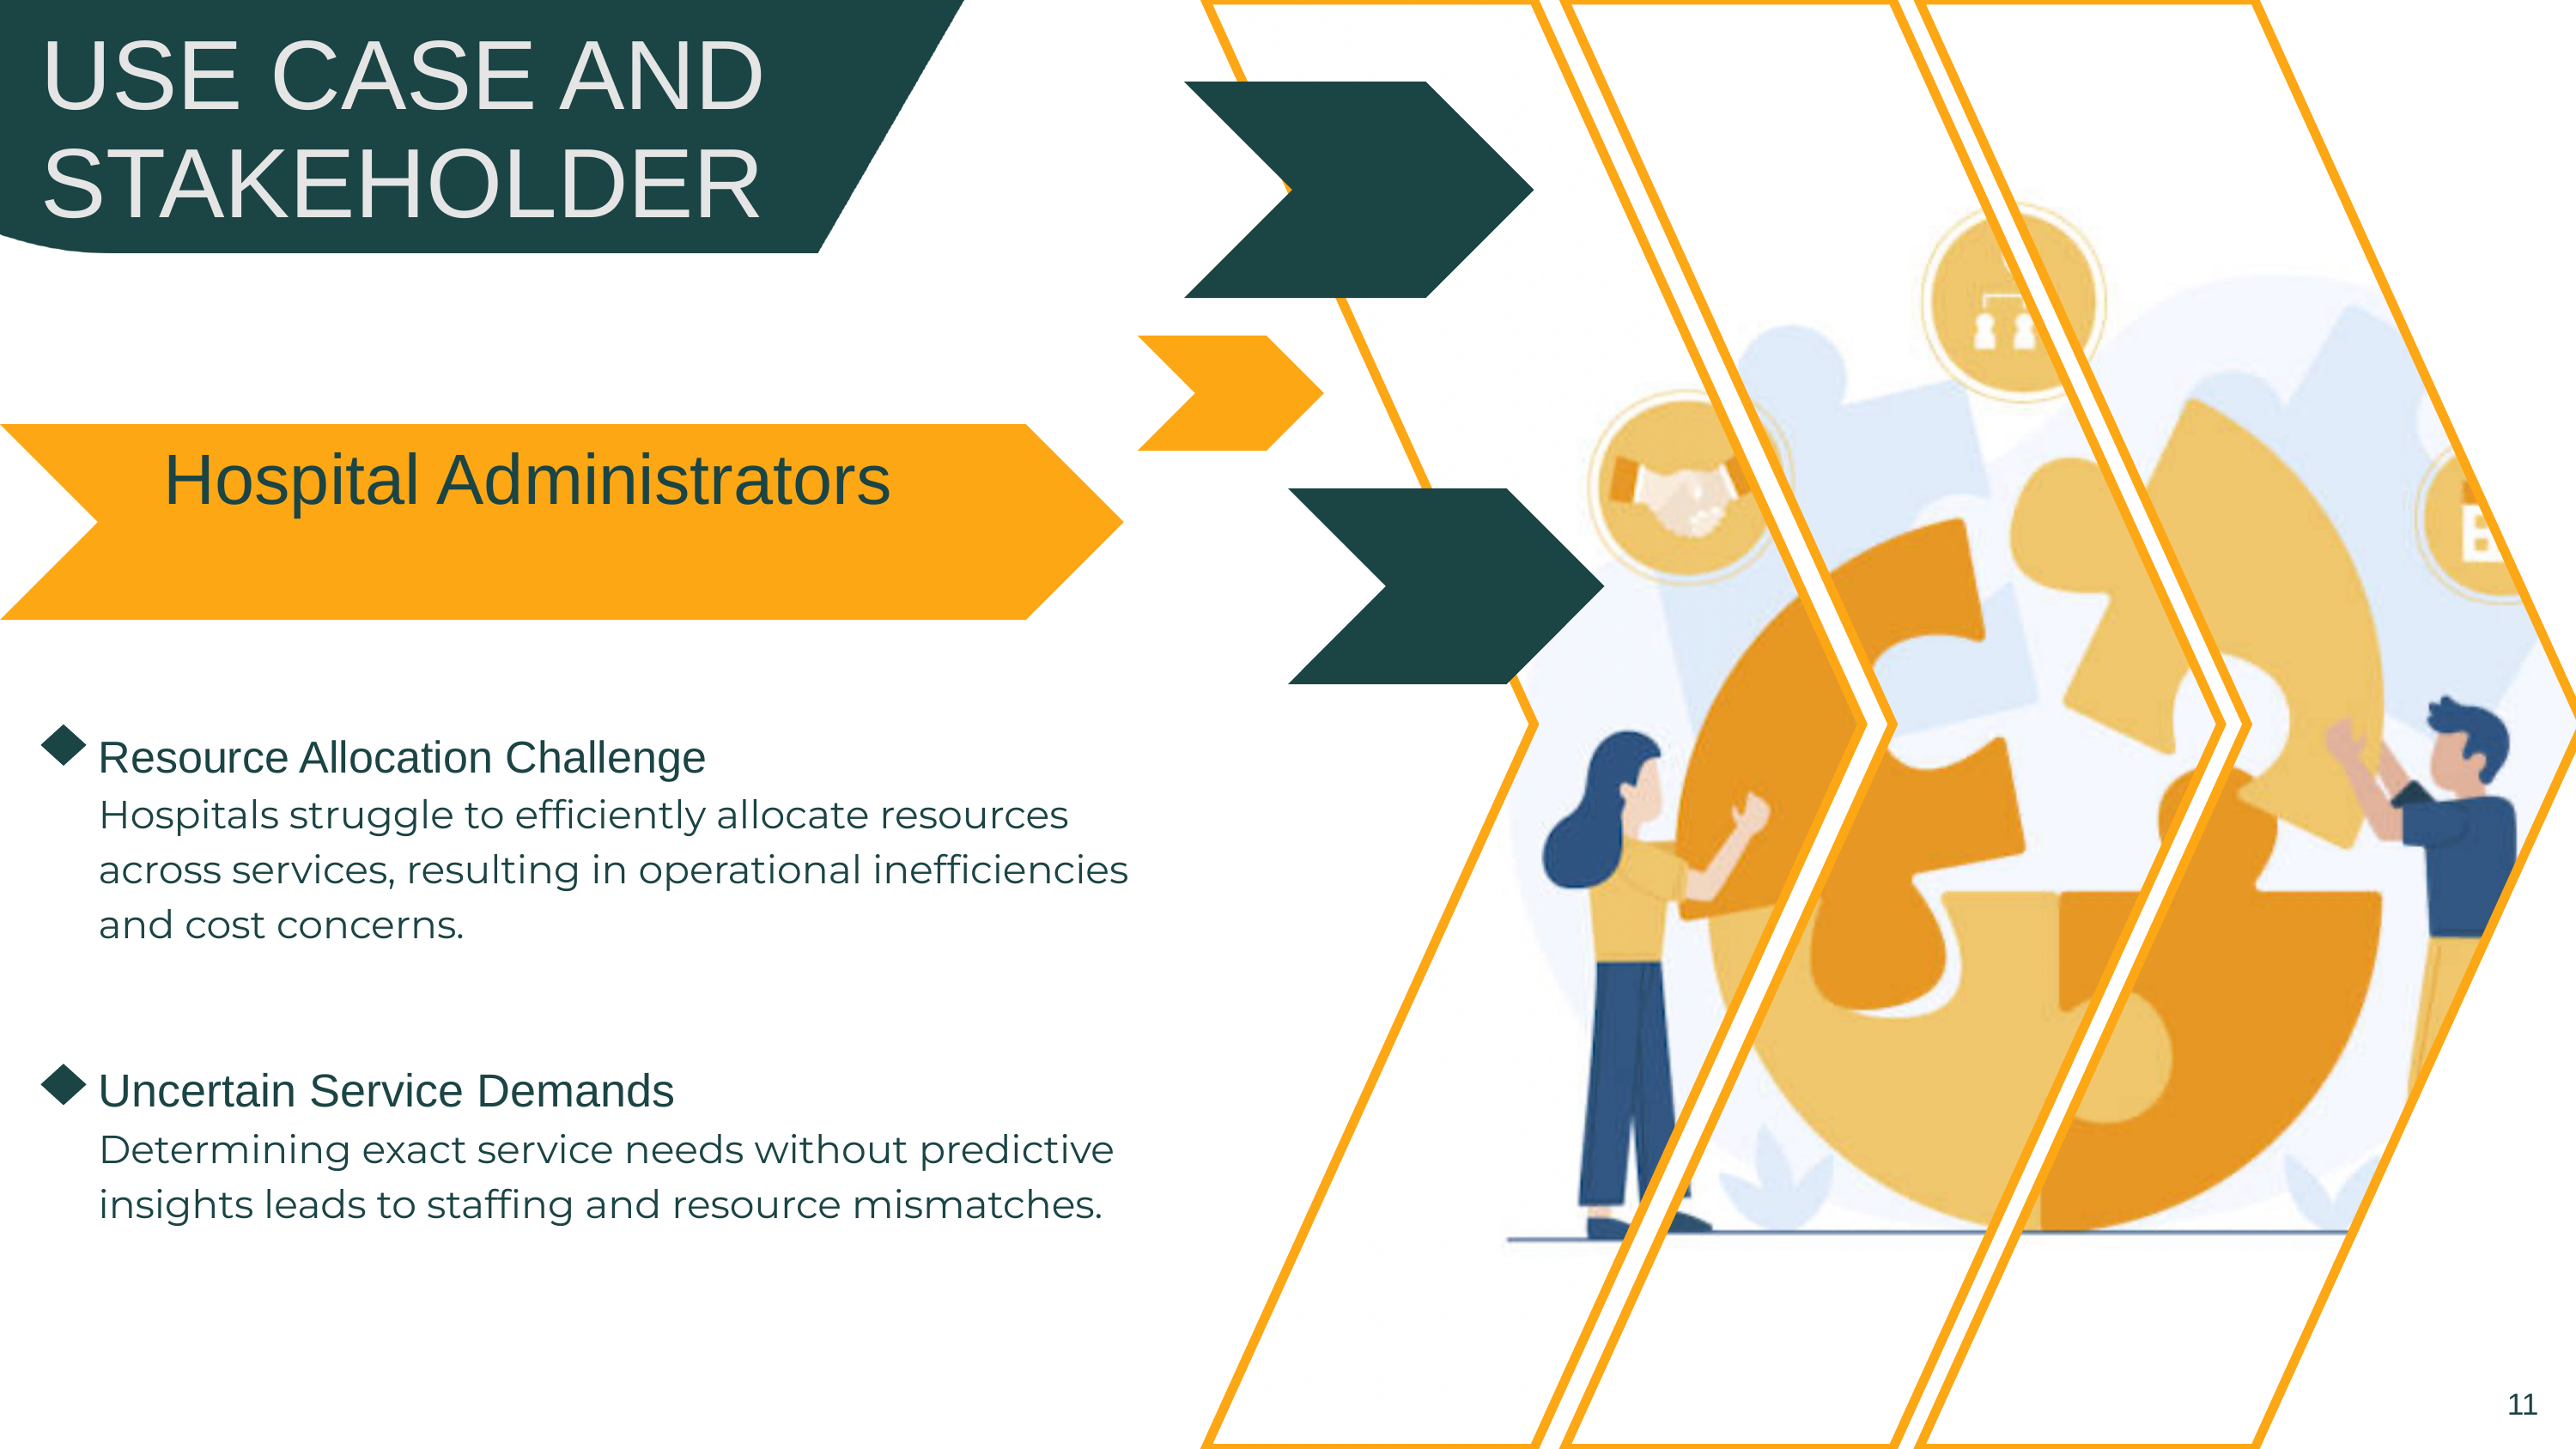

USE CASE AND STAKEHOLDER

Hospital Administrators

Resource Allocation Challenge
Hospitals struggle to efficiently allocate resources across services, resulting in operational inefficiencies and cost concerns.

Uncertain Service Demands
Determining exact service needs without predictive insights leads to staffing and resource mismatches.

11